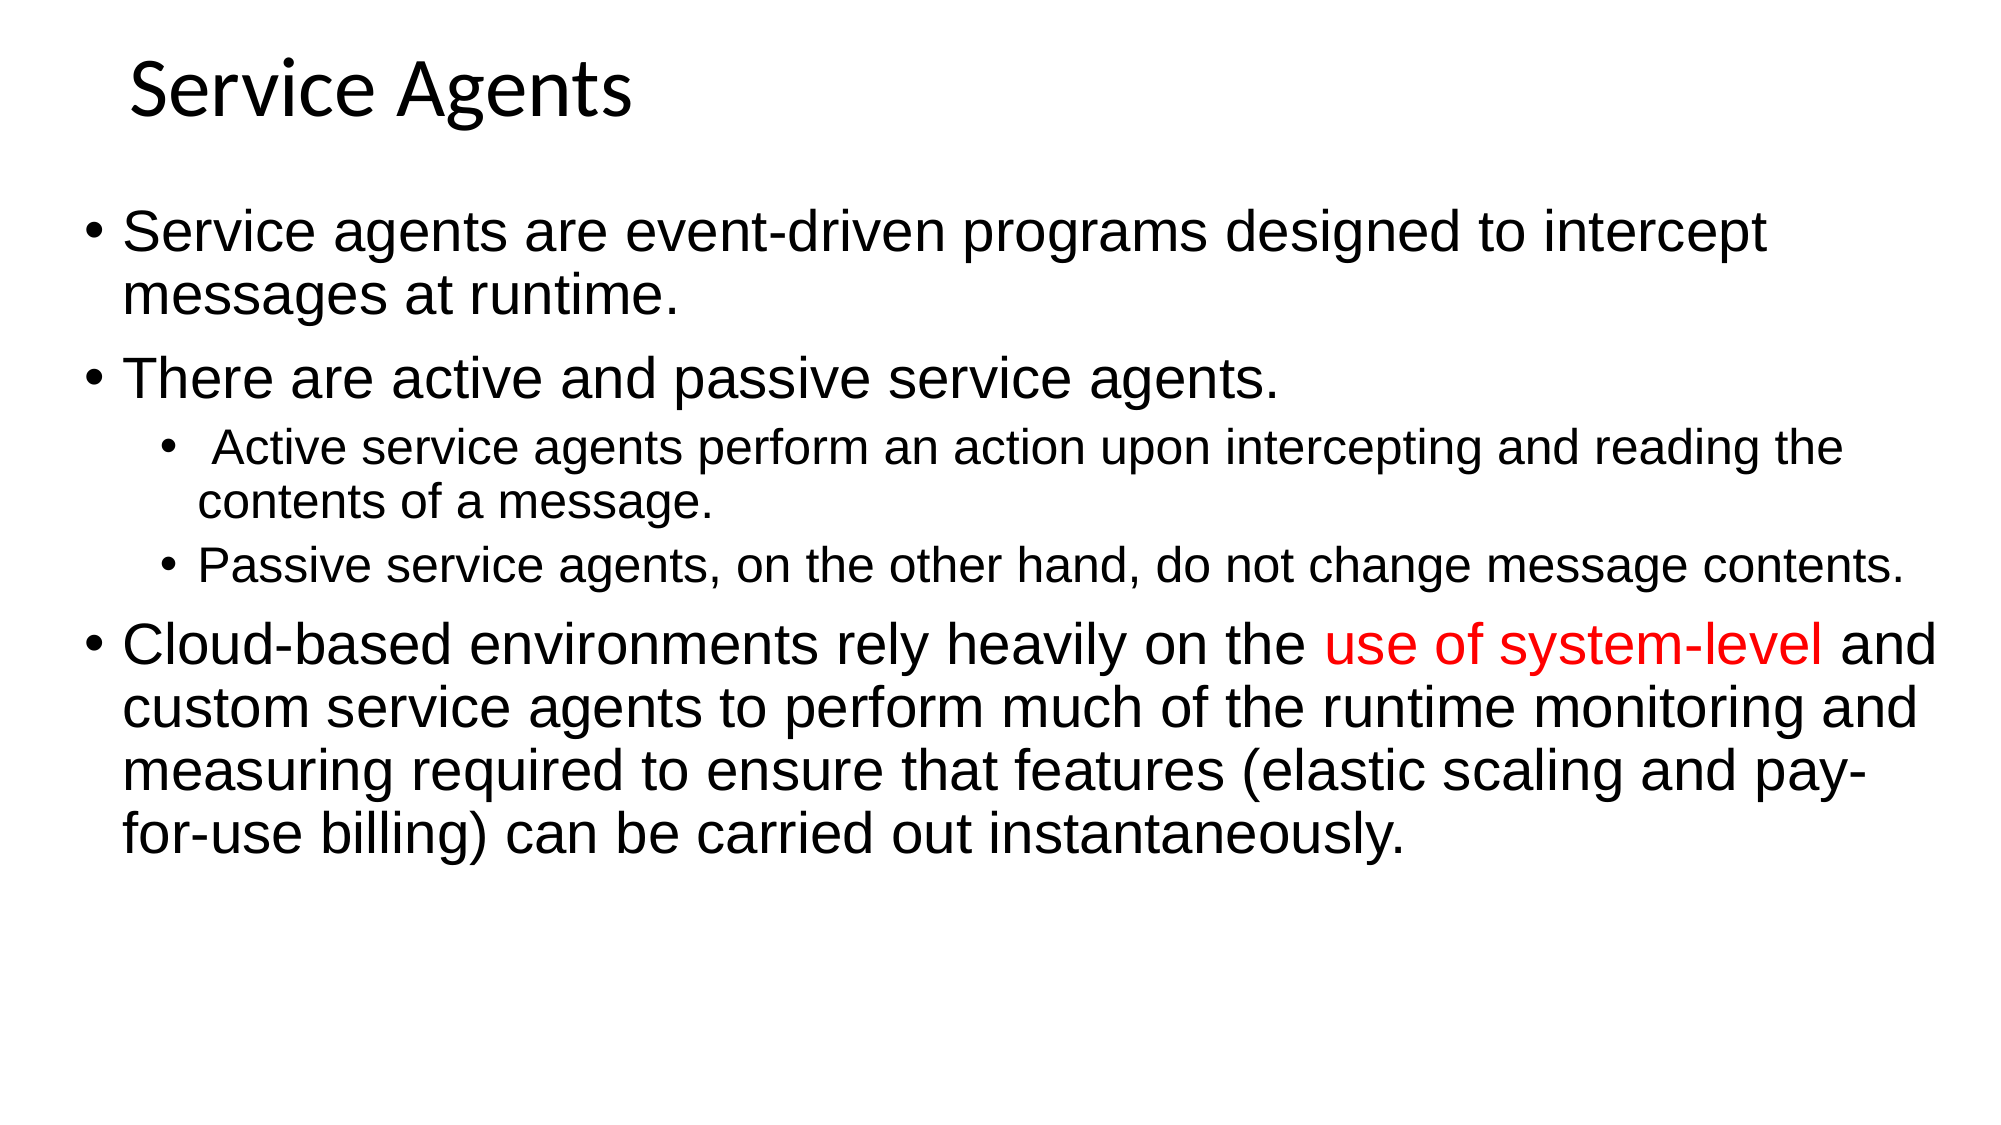

# Service Agents
Service agents are event-driven programs designed to intercept messages at runtime.
There are active and passive service agents.
 Active service agents perform an action upon intercepting and reading the contents of a message.
Passive service agents, on the other hand, do not change message contents.
Cloud-based environments rely heavily on the use of system-level and custom service agents to perform much of the runtime monitoring and measuring required to ensure that features (elastic scaling and pay-for-use billing) can be carried out instantaneously.